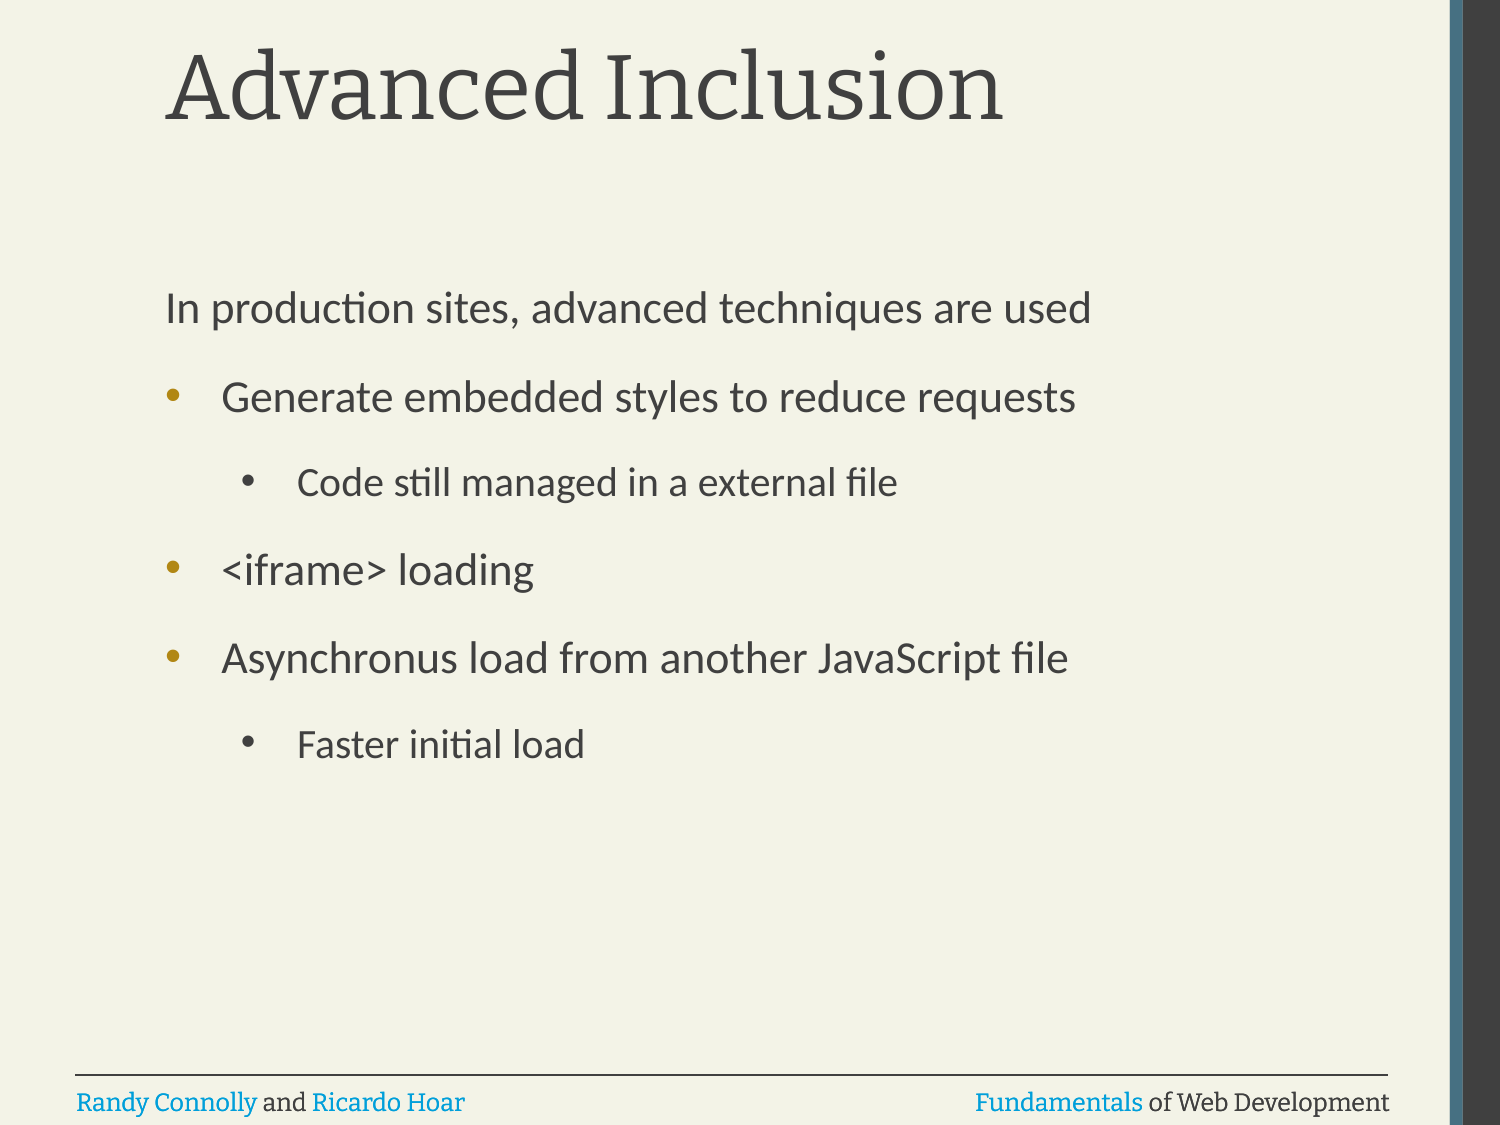

# Advanced Inclusion

In production sites, advanced techniques are used
Generate embedded styles to reduce requests
Code still managed in a external file
<iframe> loading
Asynchronus load from another JavaScript file
Faster initial load